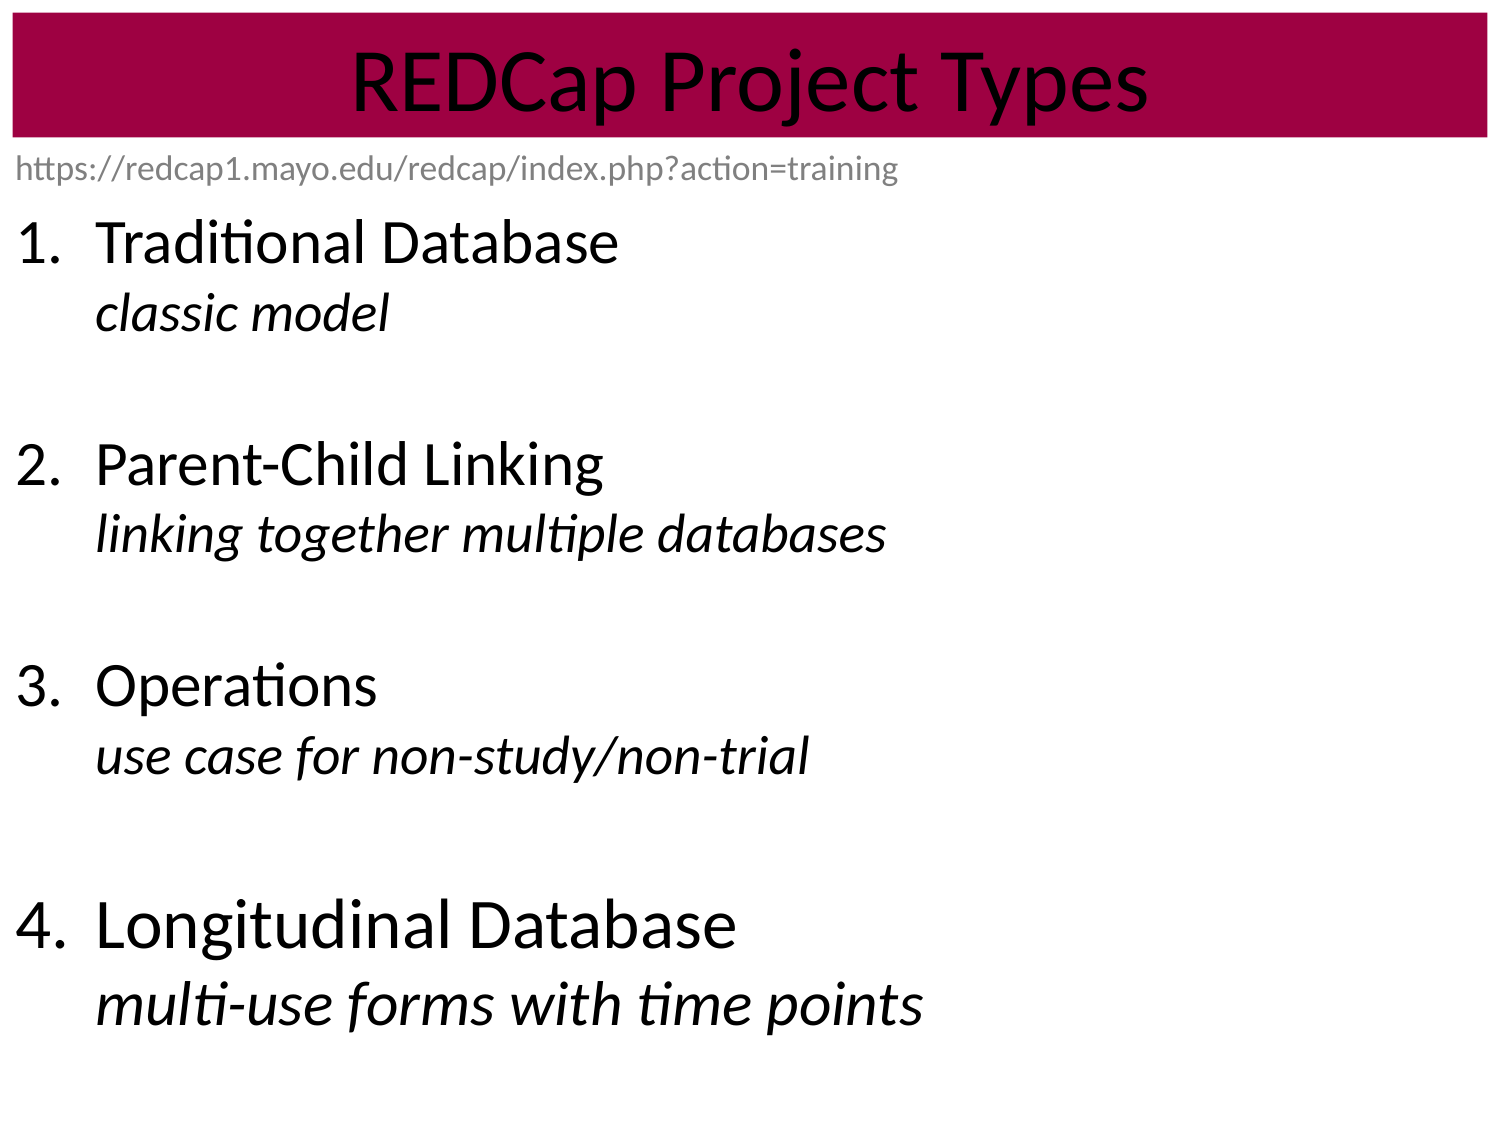

# REDCap Project Types
https://redcap1.mayo.edu/redcap/index.php?action=training
Traditional Database
classic model
Parent-Child Linking
linking together multiple databases
Operations
use case for non-study/non-trial

Longitudinal Database
multi-use forms with time points